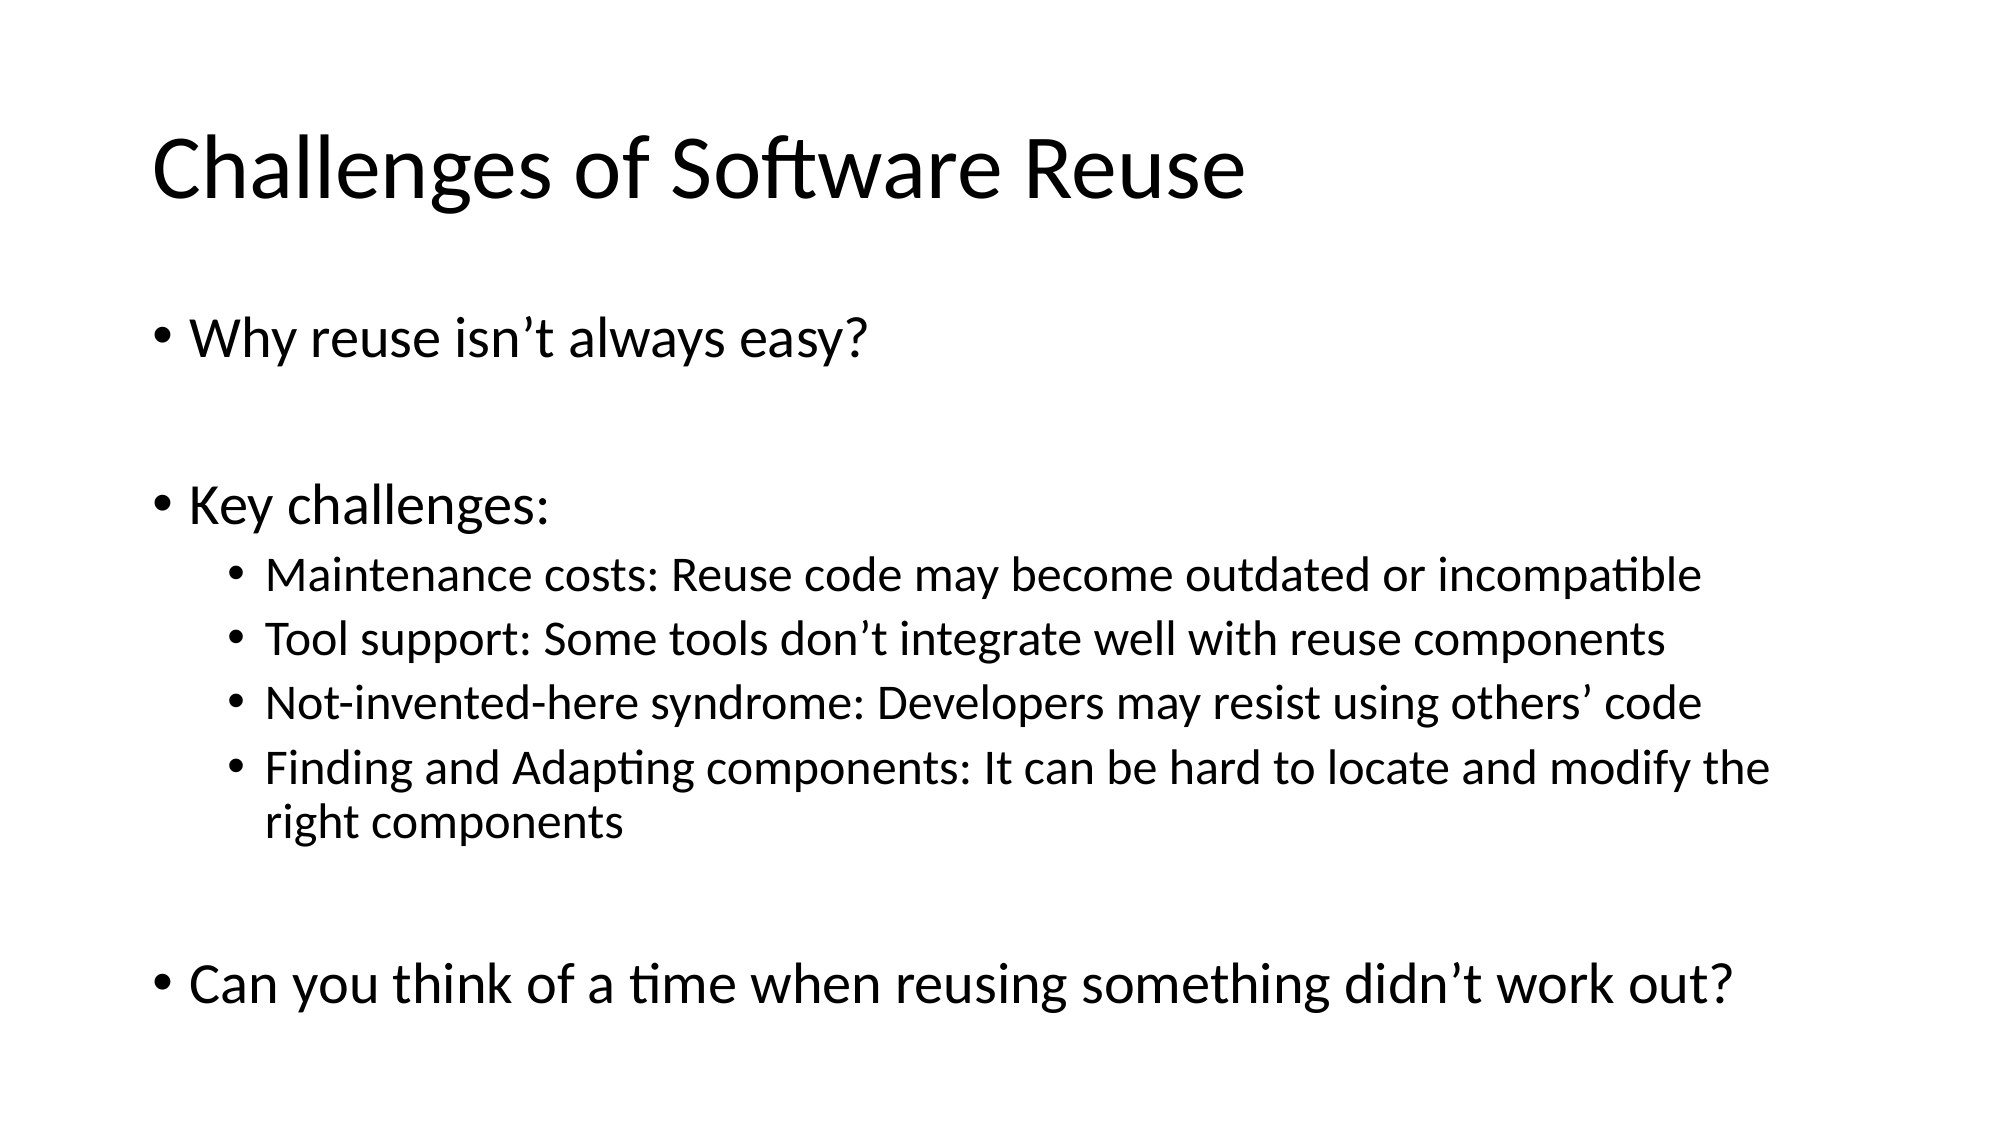

# Challenges of Software Reuse
Why reuse isn’t always easy?

Key challenges:
Maintenance costs: Reuse code may become outdated or incompatible
Tool support: Some tools don’t integrate well with reuse components
Not-invented-here syndrome: Developers may resist using others’ code
Finding and Adapting components: It can be hard to locate and modify the right components

Can you think of a time when reusing something didn’t work out?